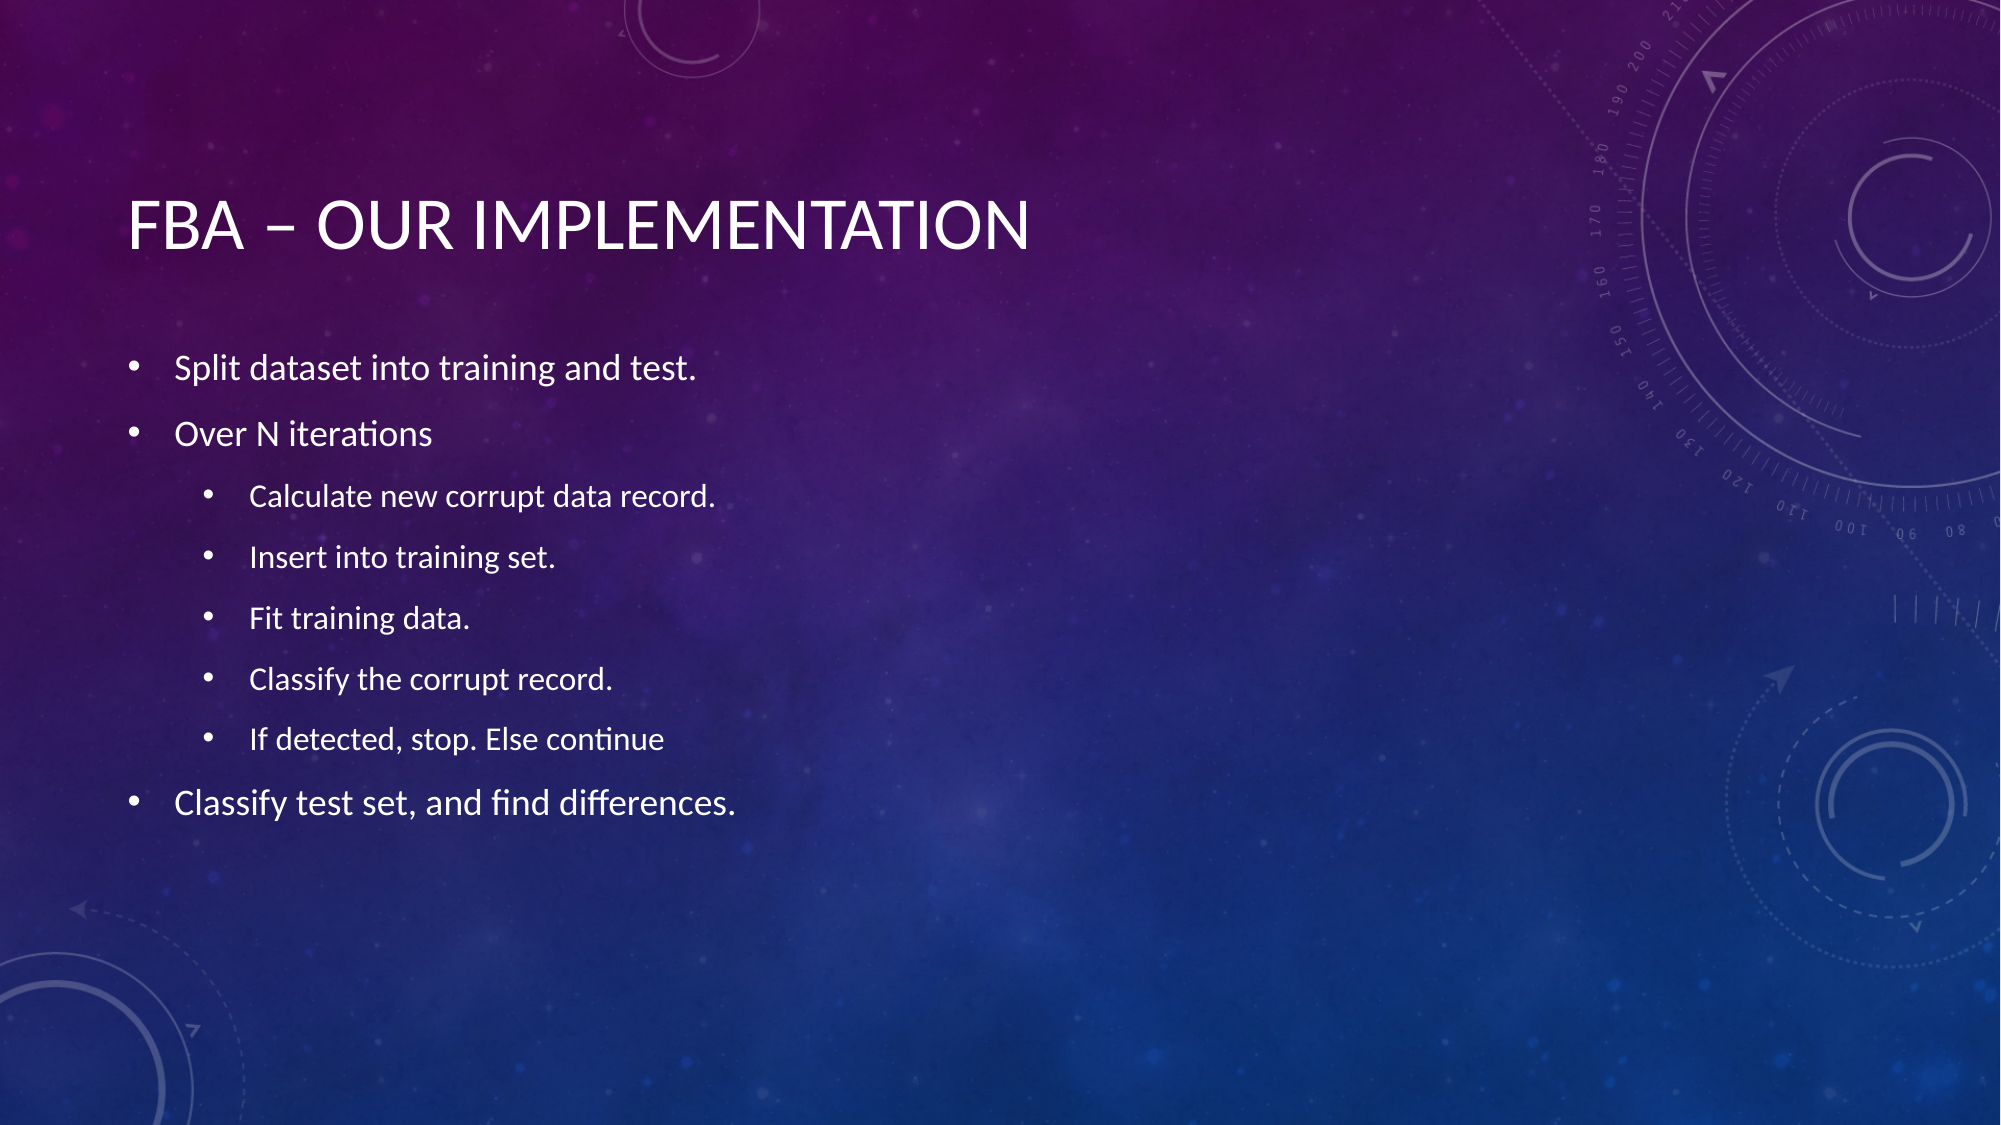

# FBA – Our implementation
Split dataset into training and test.
Over N iterations
Calculate new corrupt data record.
Insert into training set.
Fit training data.
Classify the corrupt record.
If detected, stop. Else continue
Classify test set, and find differences.